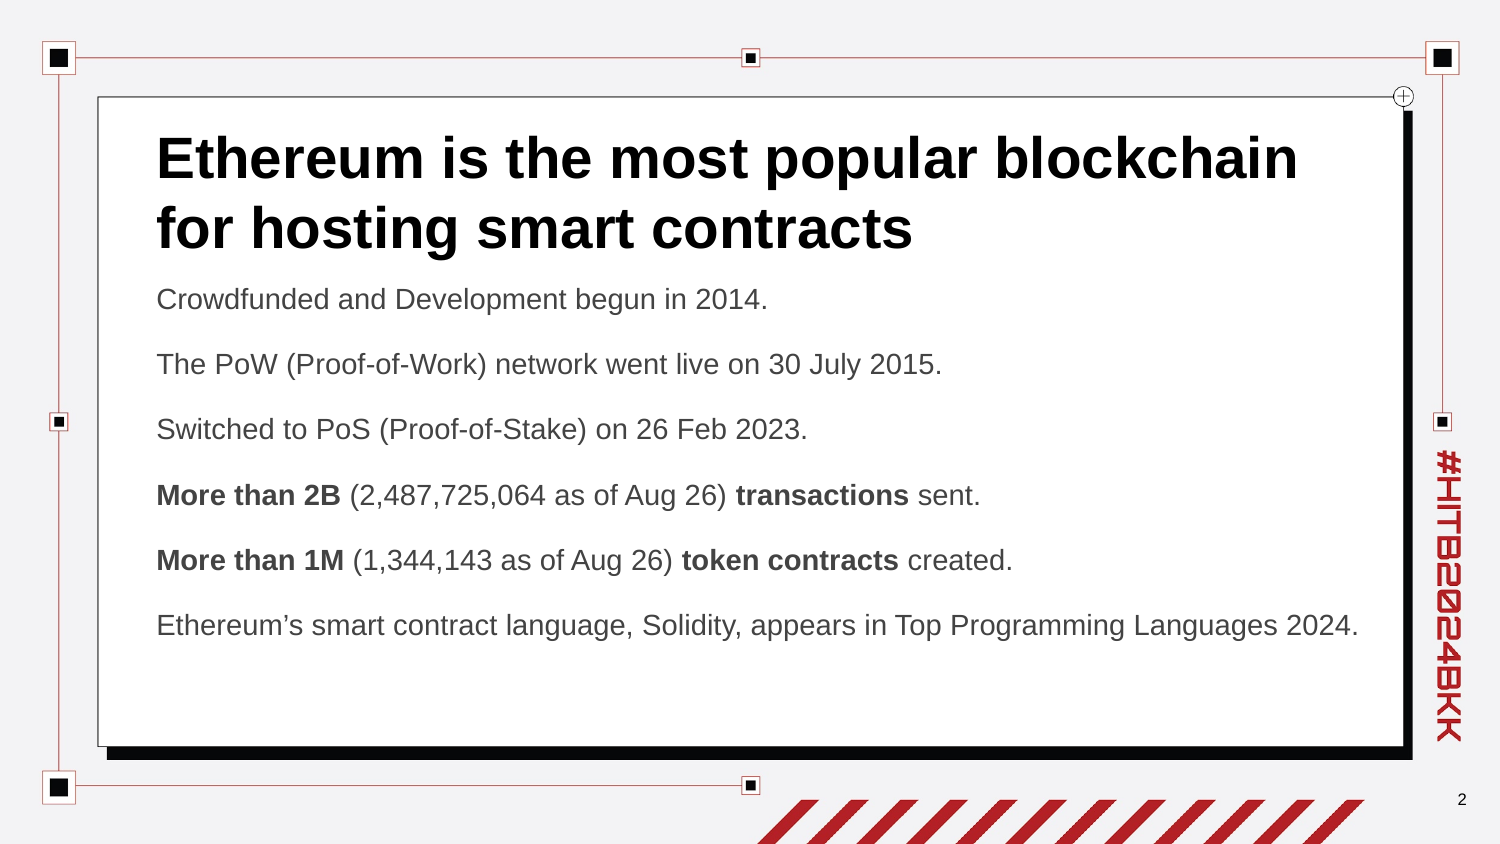

# Ethereum is the most popular blockchain for hosting smart contracts
Crowdfunded and Development begun in 2014.
The PoW (Proof-of-Work) network went live on 30 July 2015.
Switched to PoS (Proof-of-Stake) on 26 Feb 2023.
More than 2B (2,487,725,064 as of Aug 26) transactions sent.
More than 1M (1,344,143 as of Aug 26) token contracts created.
Ethereum’s smart contract language, Solidity, appears in Top Programming Languages 2024.
2